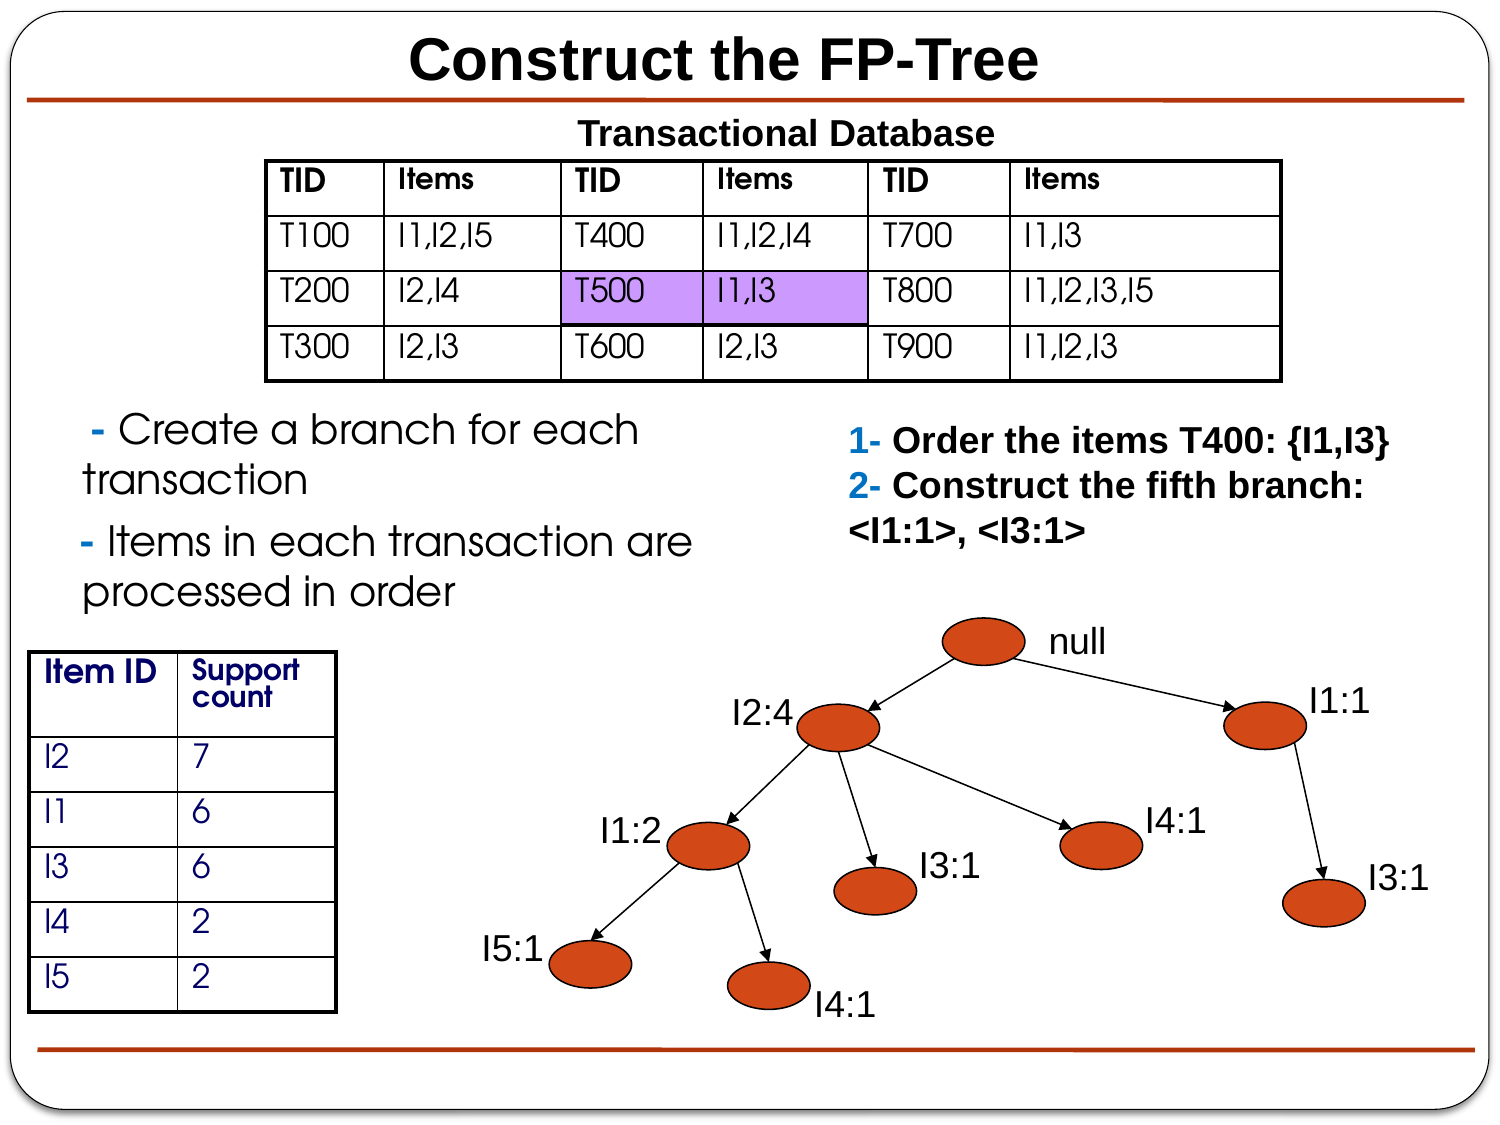

Construct the FP-Tree
Transactional Database
| TID | Items | TID | Items | TID | Items |
| --- | --- | --- | --- | --- | --- |
| T100 | I1,I2,I5 | T400 | I1,I2,I4 | T700 | I1,I3 |
| T200 | I2,I4 | T500 | I1,I3 | T800 | I1,I2,I3,I5 |
| T300 | I2,I3 | T600 | I2,I3 | T900 | I1,I2,I3 |

      - Create a branch for each transaction
     - Items in each transaction are processed in order
1- Order the items T400: {I1,I3}
2- Construct the fifth branch:
<I1:1>, <I3:1>
null

| Item ID | Support count |
| --- | --- |
| I2 | 7 |
| I1 | 6 |
| I3 | 6 |
| I4 | 2 |
| I5 | 2 |
I1:1
I2:4

I4:1
I1:2

I3:1
I3:1

I5:1

I4:1